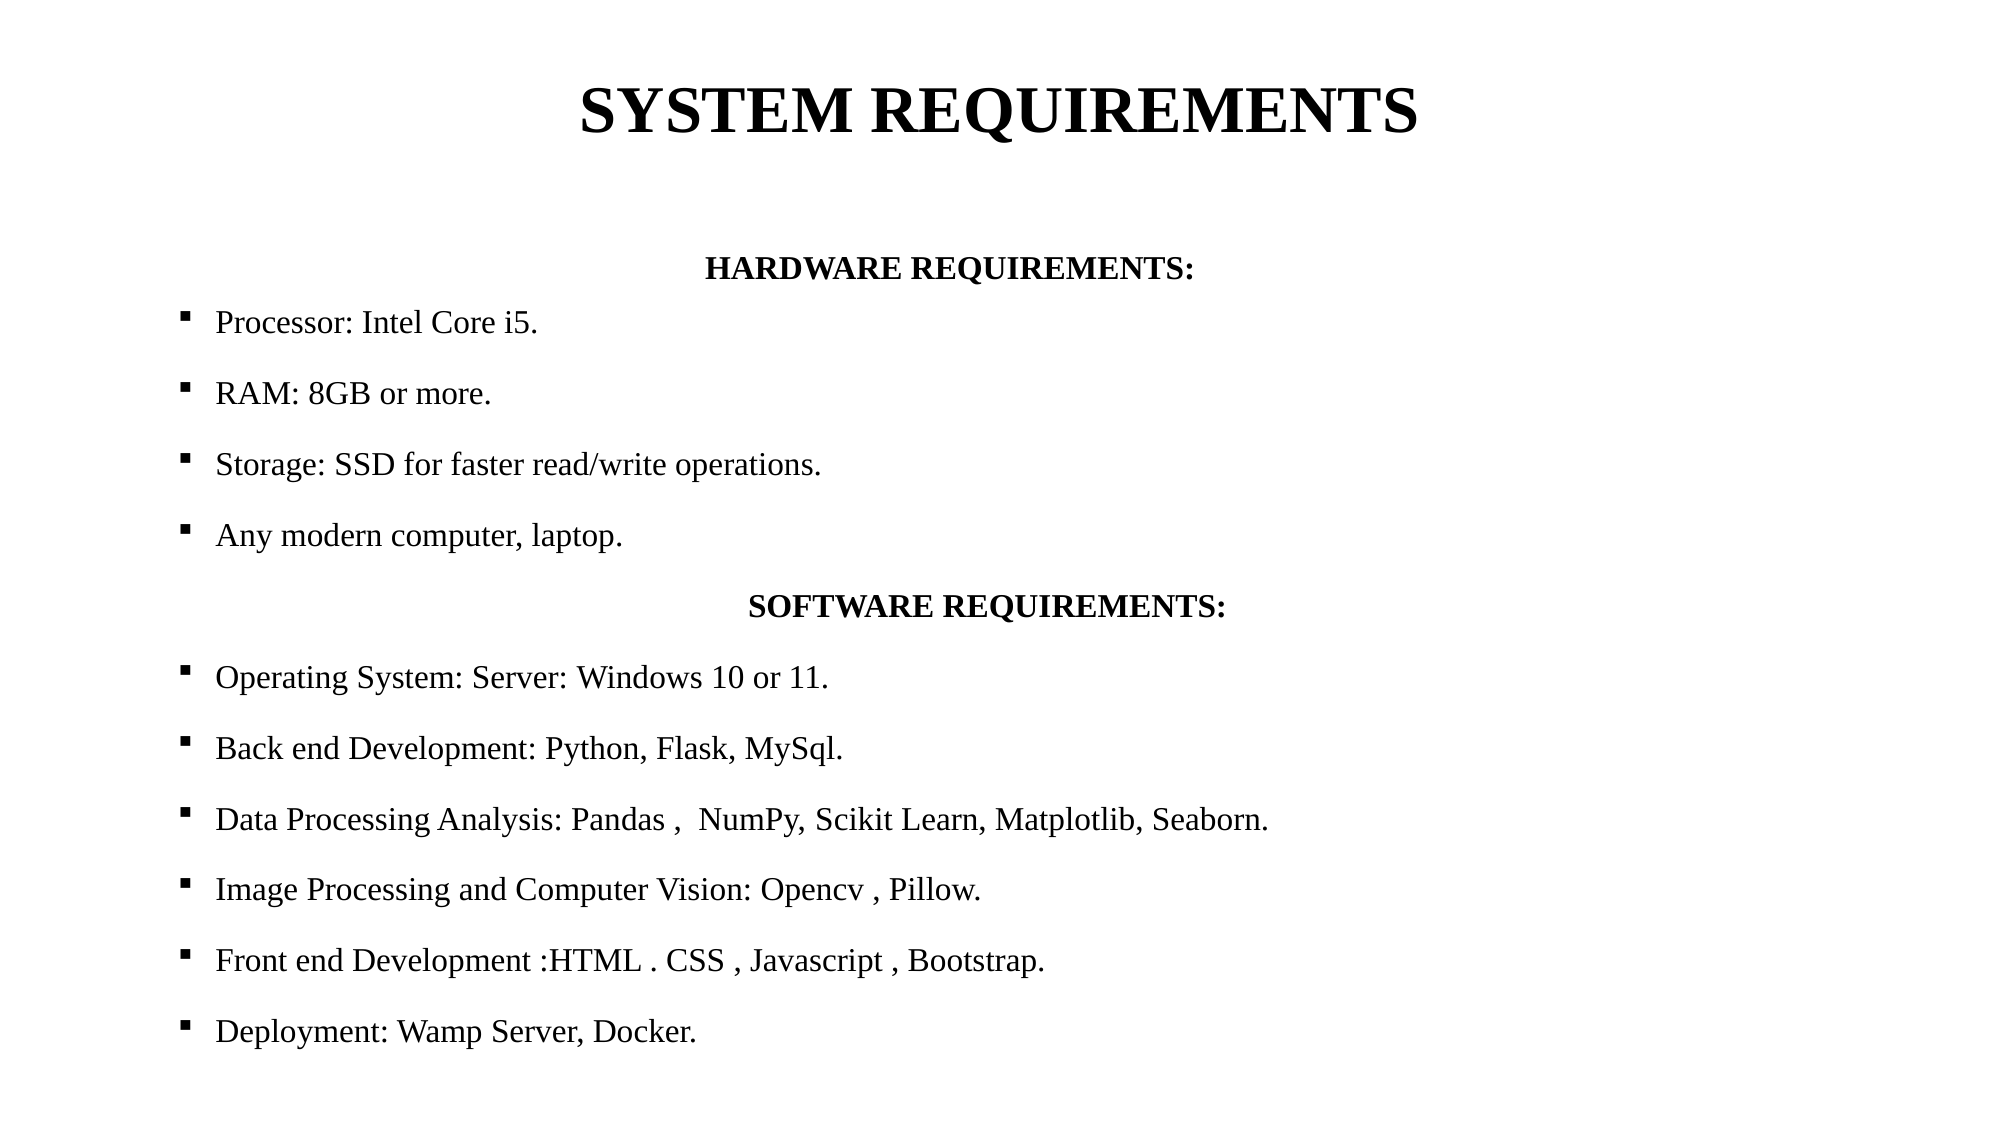

# SYSTEM REQUIREMENTS
HARDWARE REQUIREMENTS:
Processor: Intel Core i5.
RAM: 8GB or more.
Storage: SSD for faster read/write operations.
Any modern computer, laptop.
SOFTWARE REQUIREMENTS:
Operating System: Server: Windows 10 or 11.
Back end Development: Python, Flask, MySql.
Data Processing Analysis: Pandas ,  NumPy, Scikit Learn, Matplotlib, Seaborn.
Image Processing and Computer Vision: Opencv , Pillow.
Front end Development :HTML . CSS , Javascript , Bootstrap.
Deployment: Wamp Server, Docker.